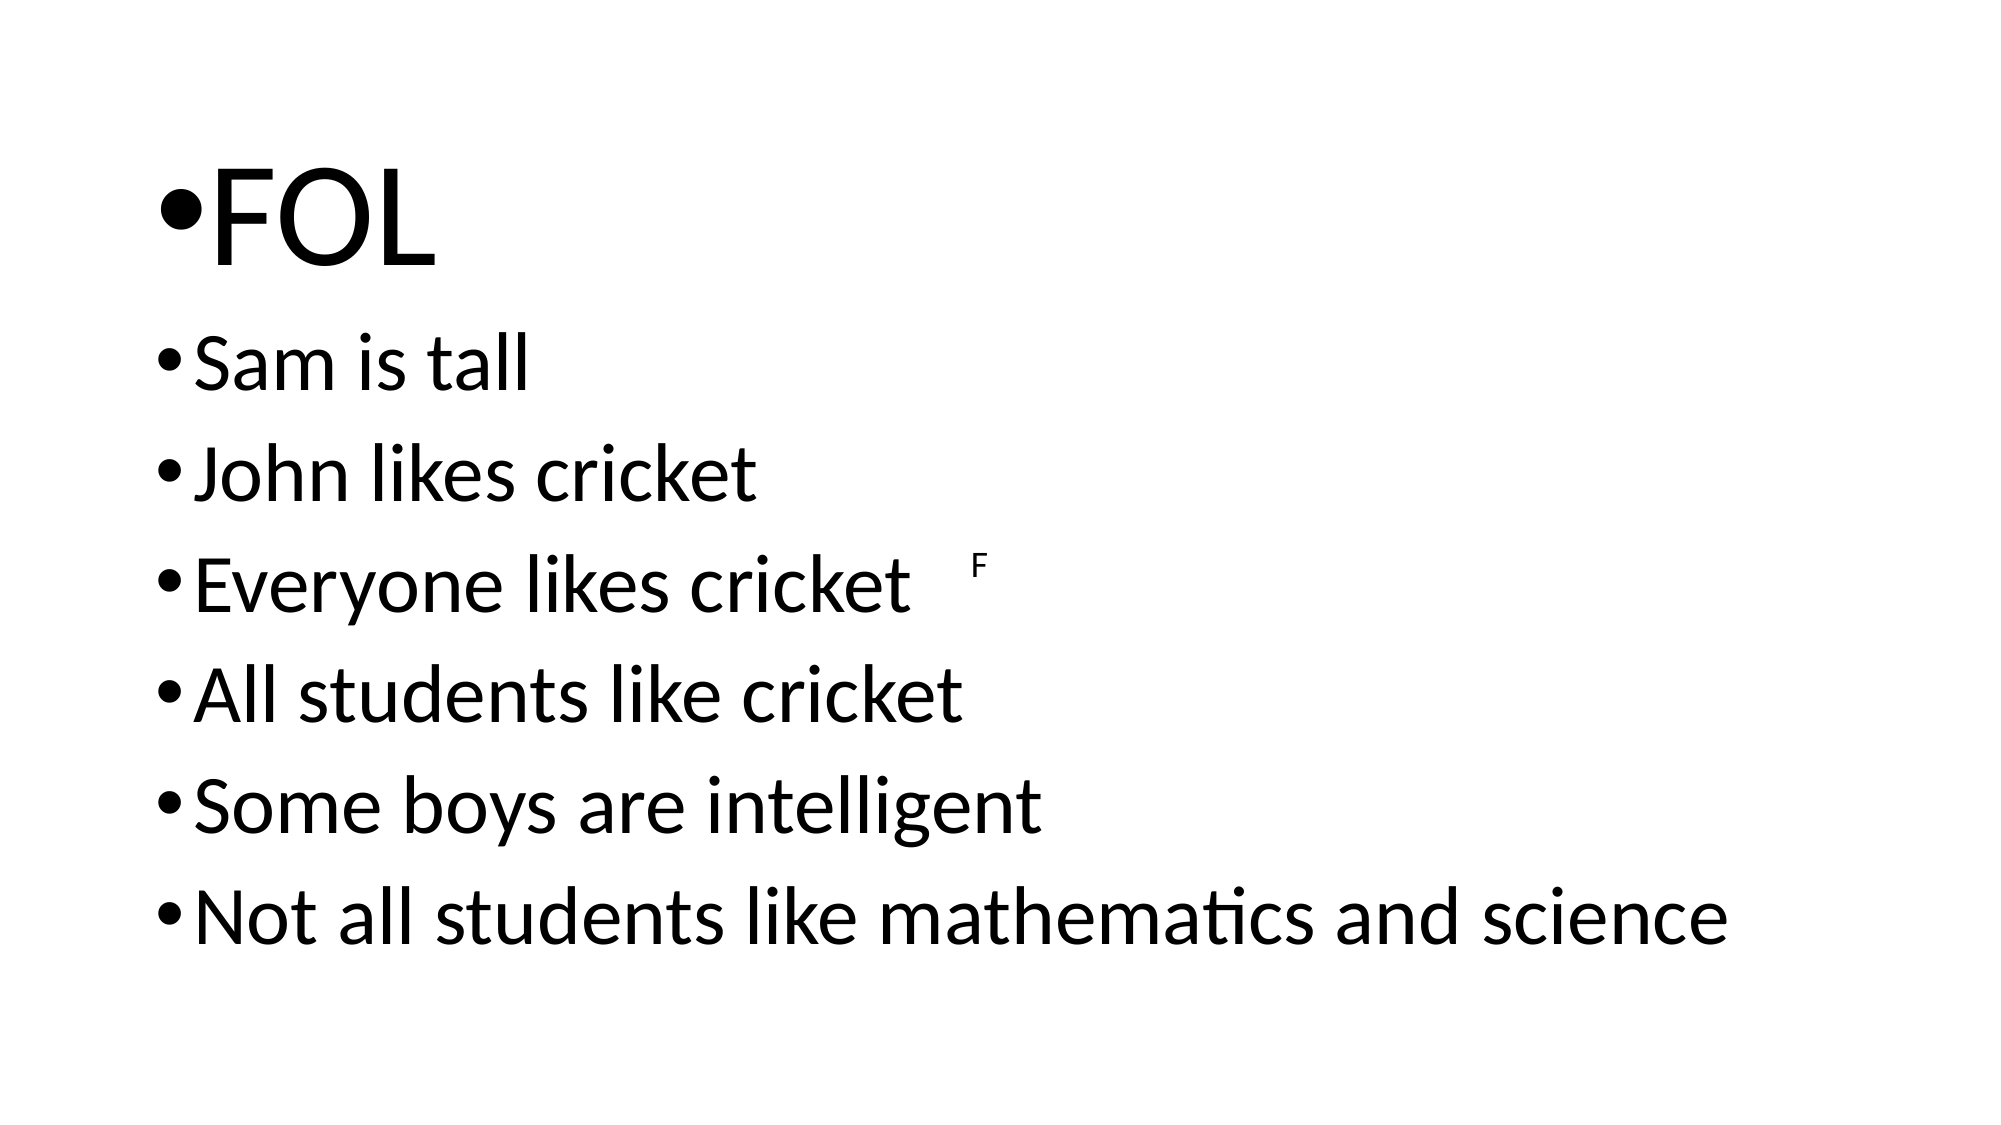

# FOL
Sam is tall
John likes cricket
Everyone likes cricket
All students like cricket
Some boys are intelligent
Not all students like mathematics and science

F